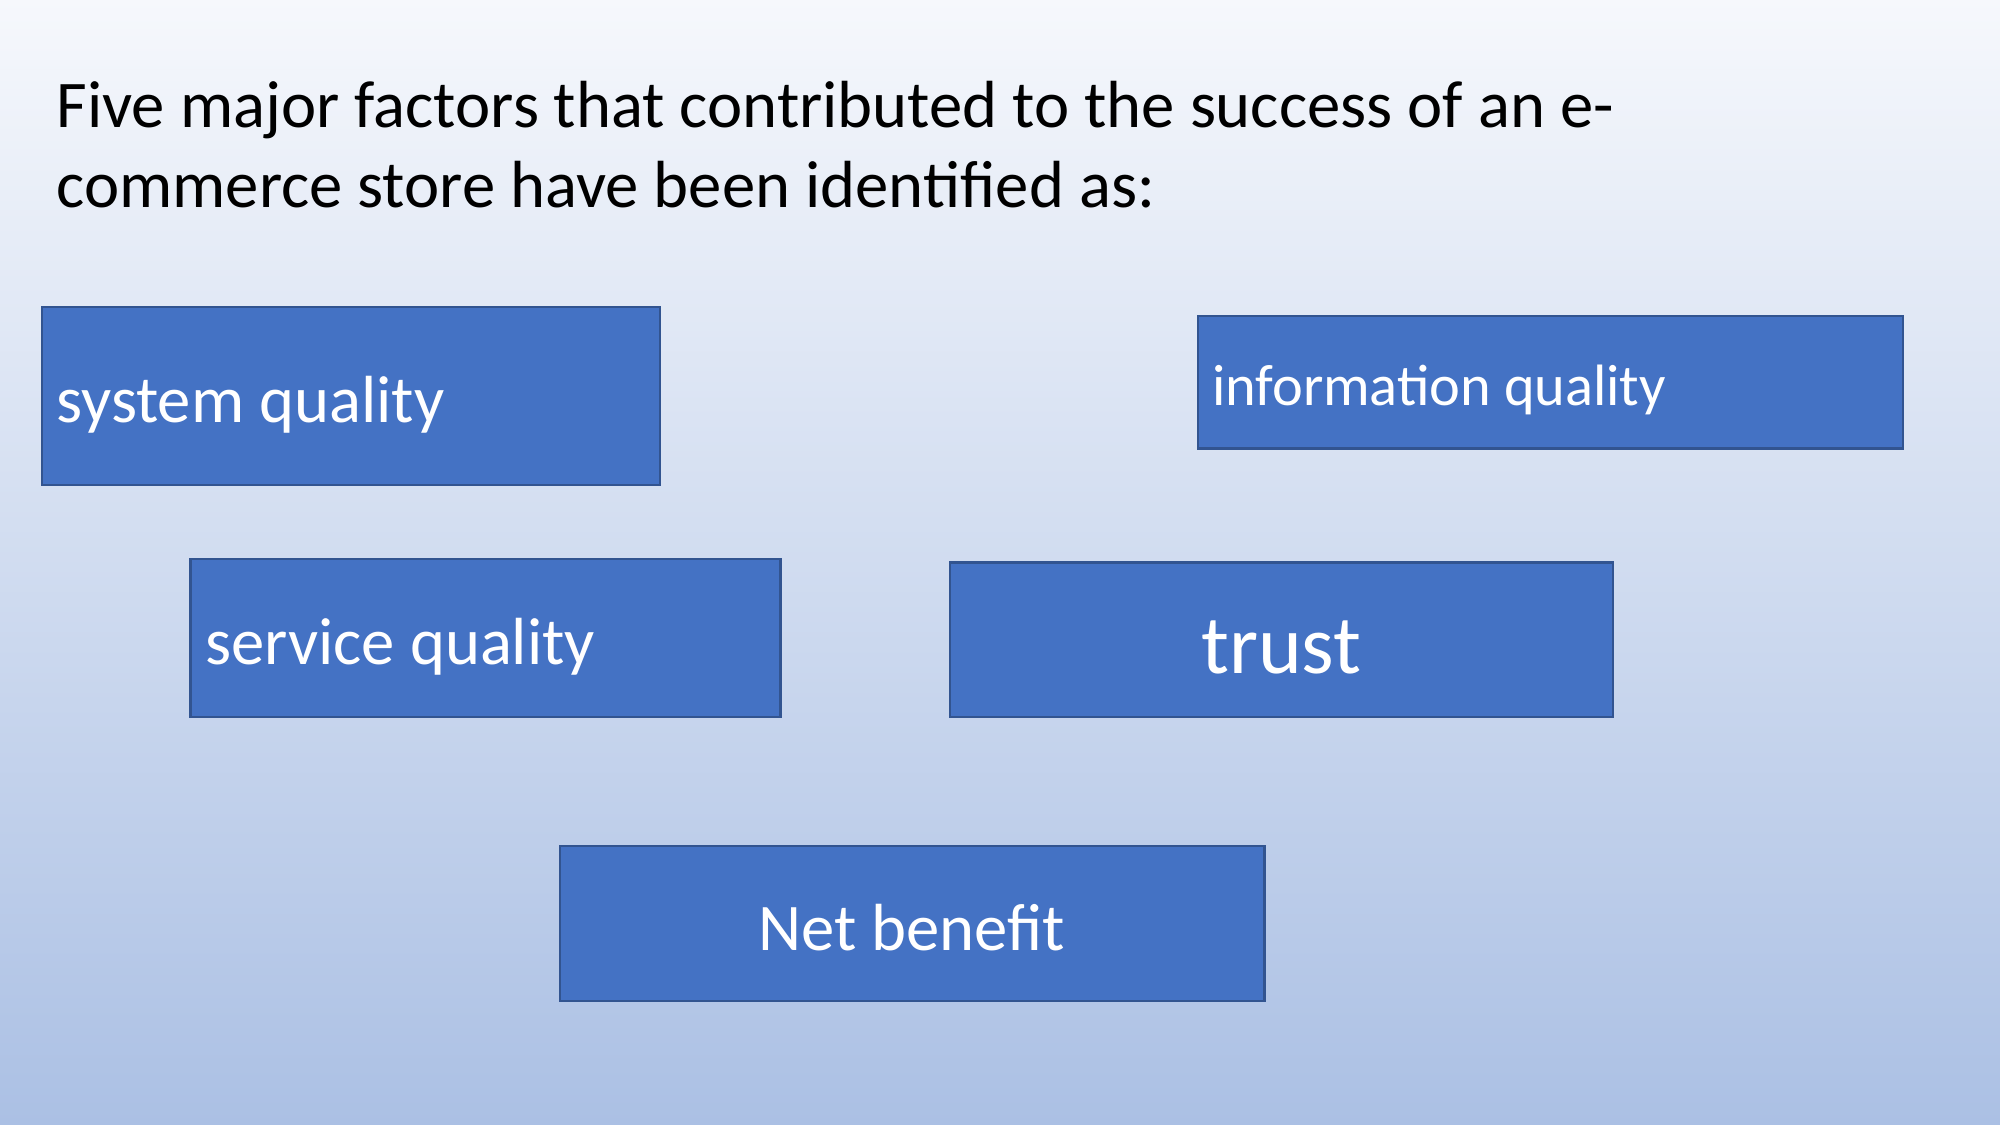

Five major factors that contributed to the success of an e-commerce store have been identified as:
system quality
information quality
service quality
trust
Net benefit